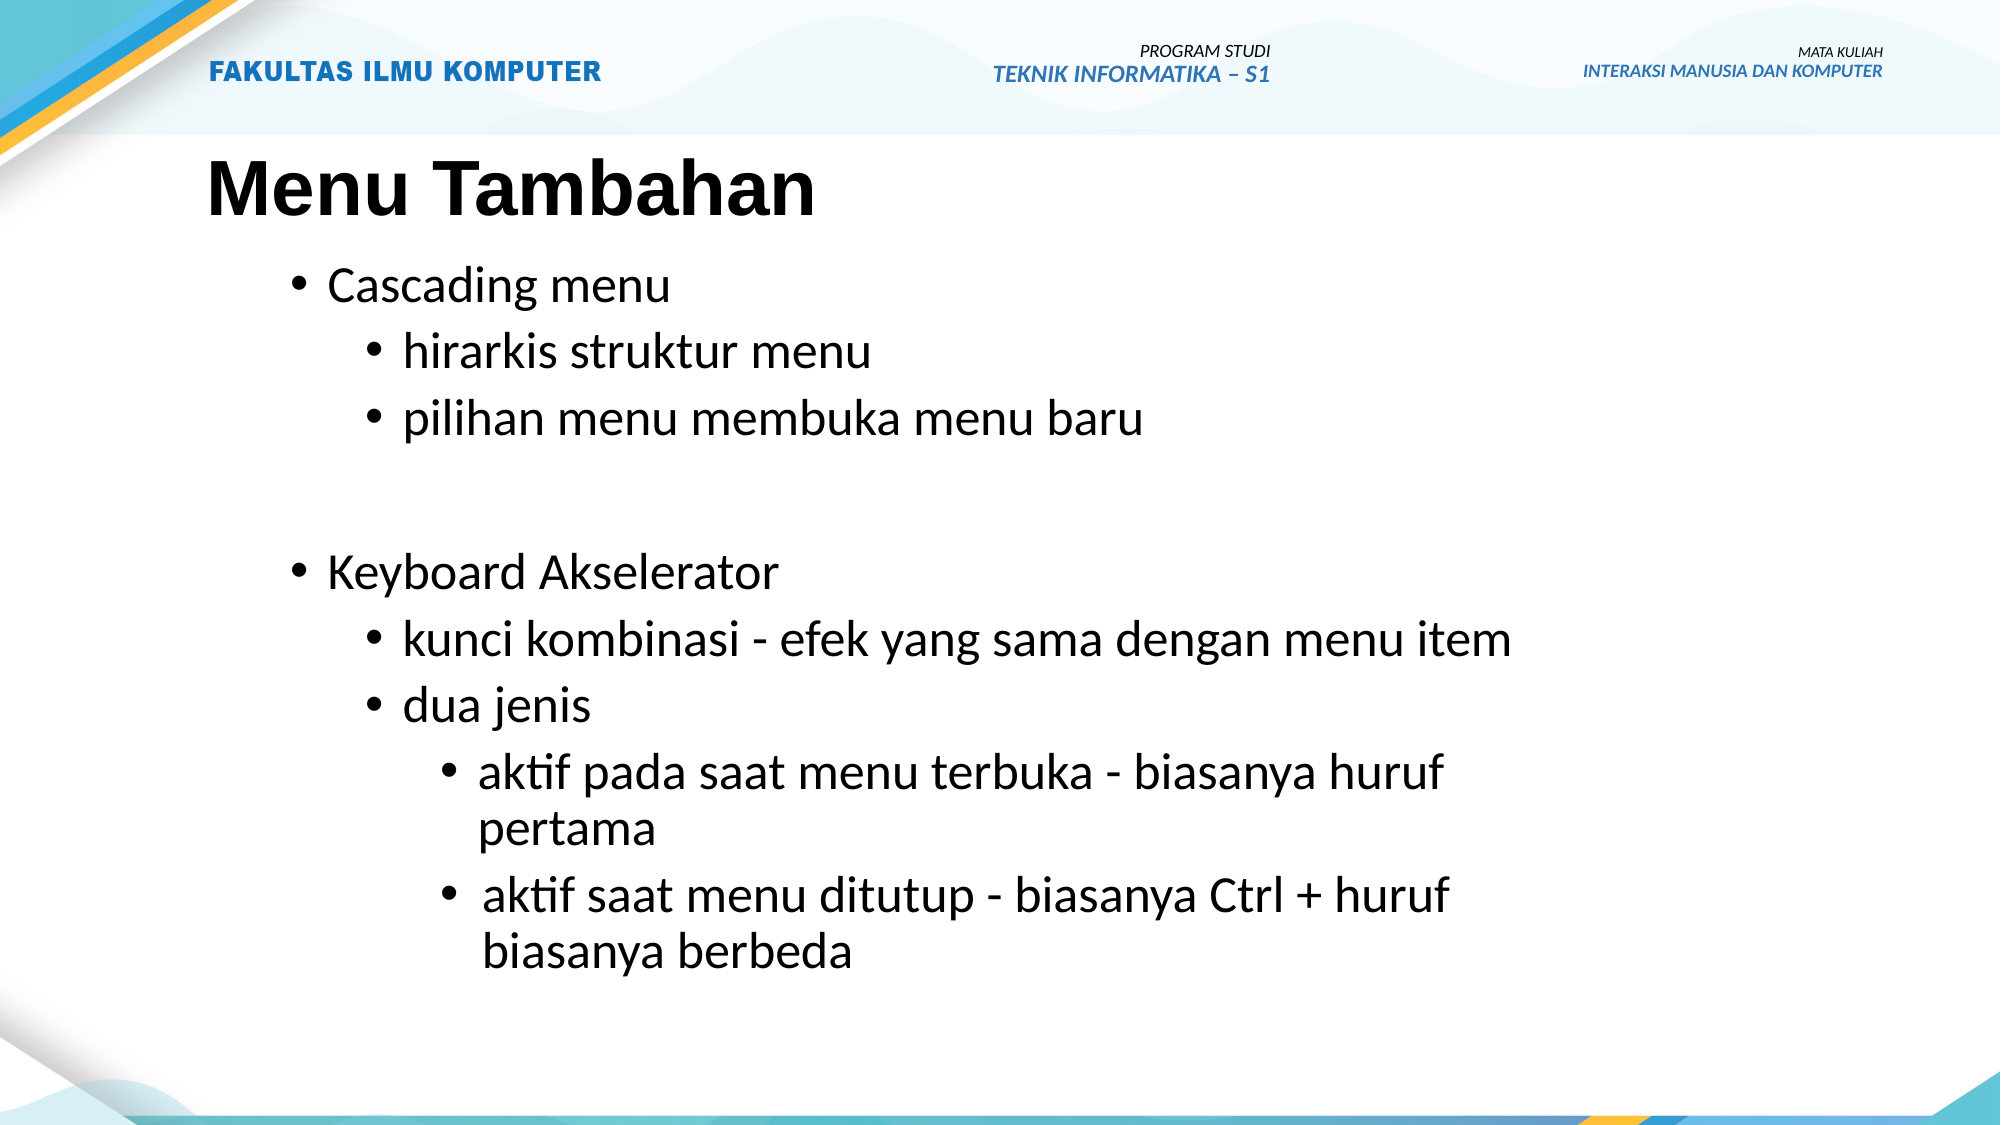

PROGRAM STUDI
TEKNIK INFORMATIKA – S1
MATA KULIAH
INTERAKSI MANUSIA DAN KOMPUTER
# Menu Tambahan
Cascading menu
hirarkis struktur menu
pilihan menu membuka menu baru

Keyboard Akselerator
kunci kombinasi - efek yang sama dengan menu item
dua jenis
aktif pada saat menu terbuka - biasanya huruf pertama
aktif saat menu ditutup - biasanya Ctrl + huruf biasanya berbeda